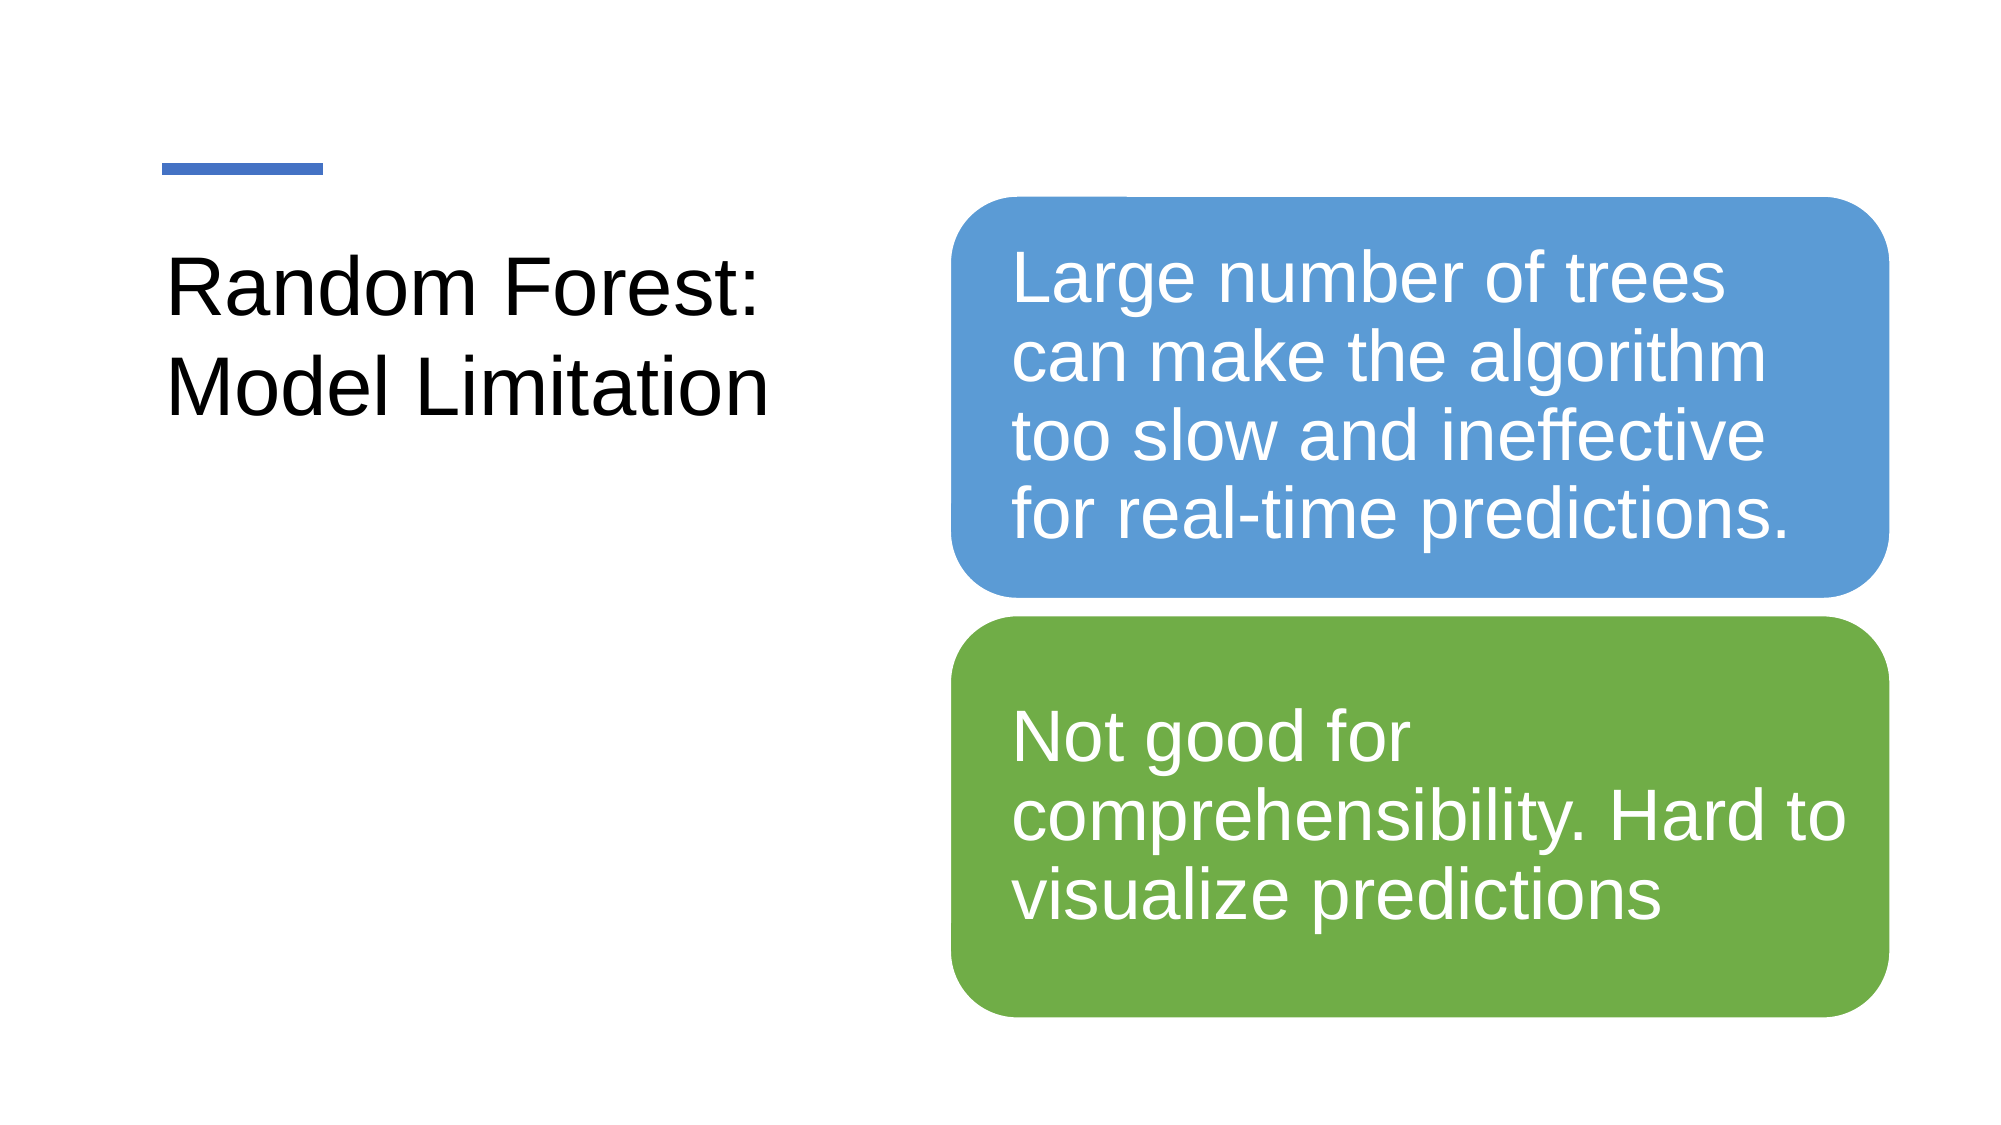

Large number of trees can make the algorithm too slow and ineffective for real-time predictions.
Not good for comprehensibility. Hard to visualize predictions
# Random Forest: Model Limitation